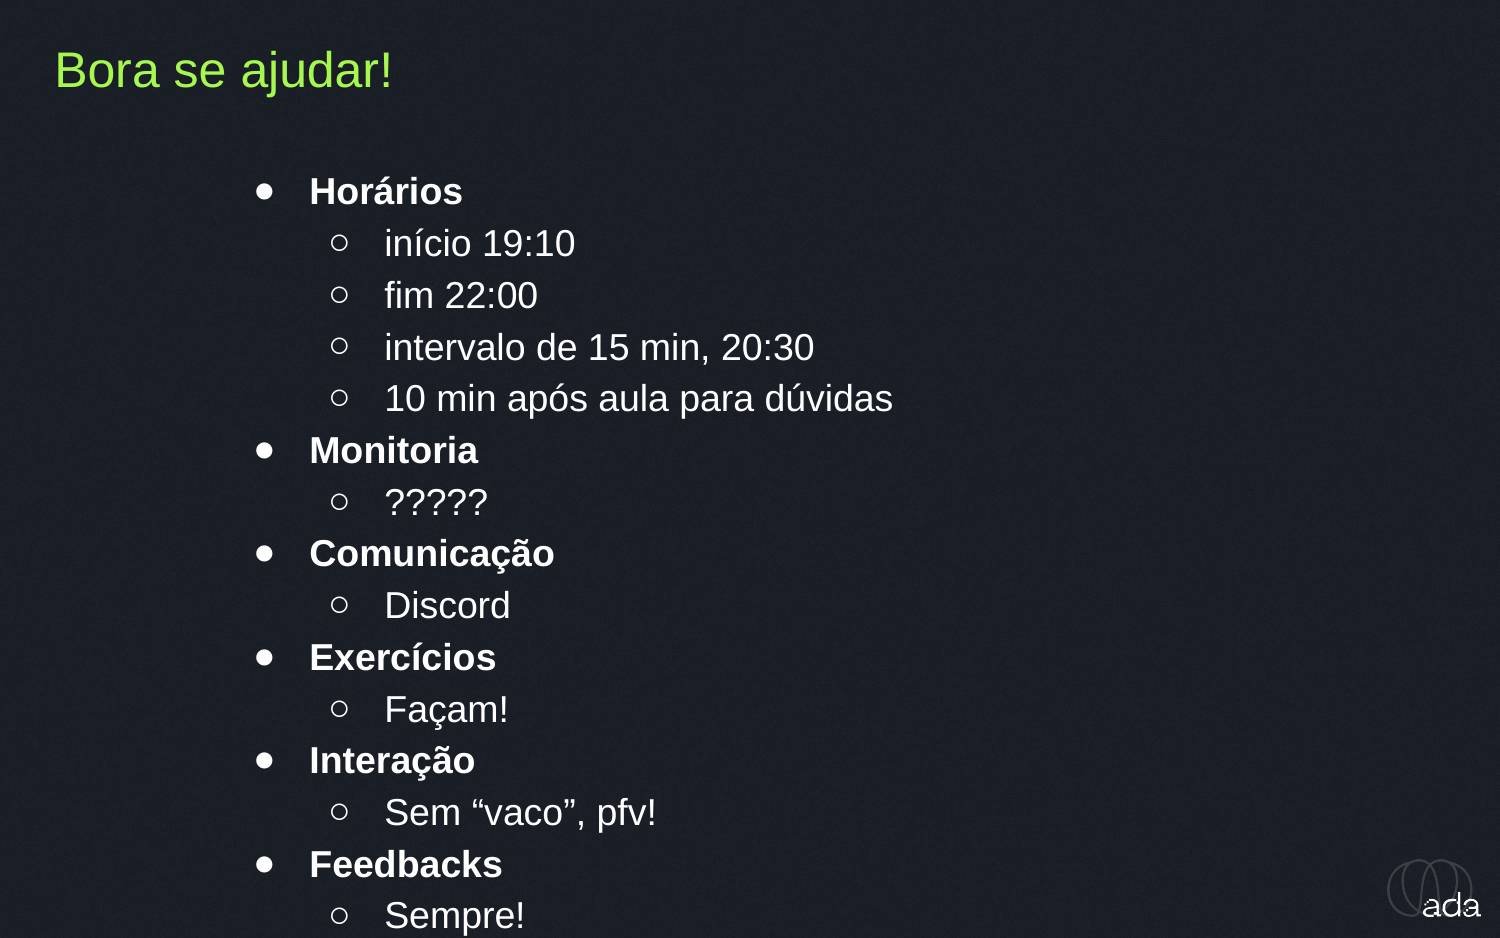

Bora se ajudar!

Horários
início 19:10
fim 22:00
intervalo de 15 min, 20:30
10 min após aula para dúvidas
Monitoria
?????
Comunicação
Discord
Exercícios
Façam!
Interação
Sem “vaco”, pfv!
Feedbacks
Sempre!